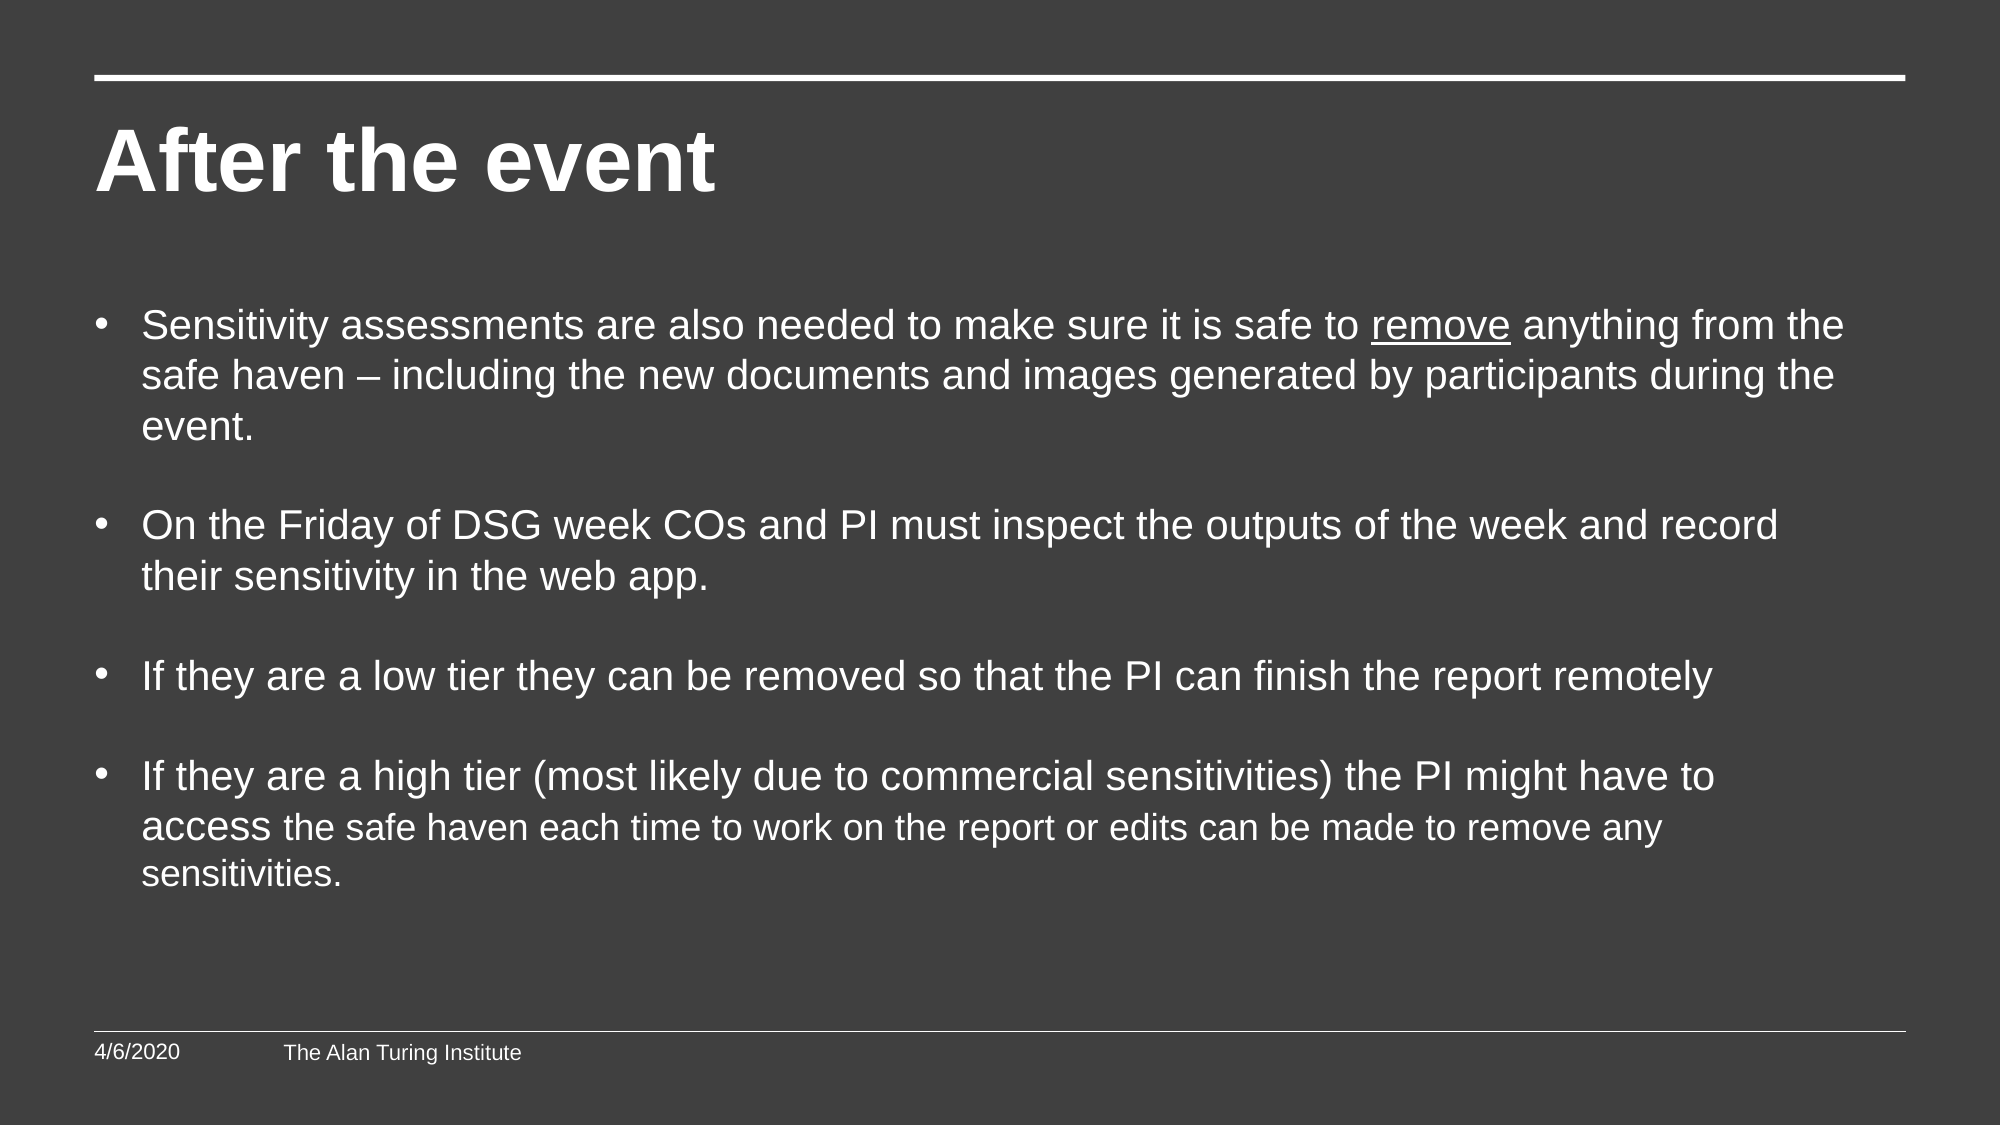

# After the event

Sensitivity assessments are also needed to make sure it is safe to remove anything from the safe haven – including the new documents and images generated by participants during the event.

On the Friday of DSG week COs and PI must inspect the outputs of the week and record their sensitivity in the web app.

If they are a low tier they can be removed so that the PI can finish the report remotely

If they are a high tier (most likely due to commercial sensitivities) the PI might have to access the safe haven each time to work on the report or edits can be made to remove any sensitivities.
4/6/2020